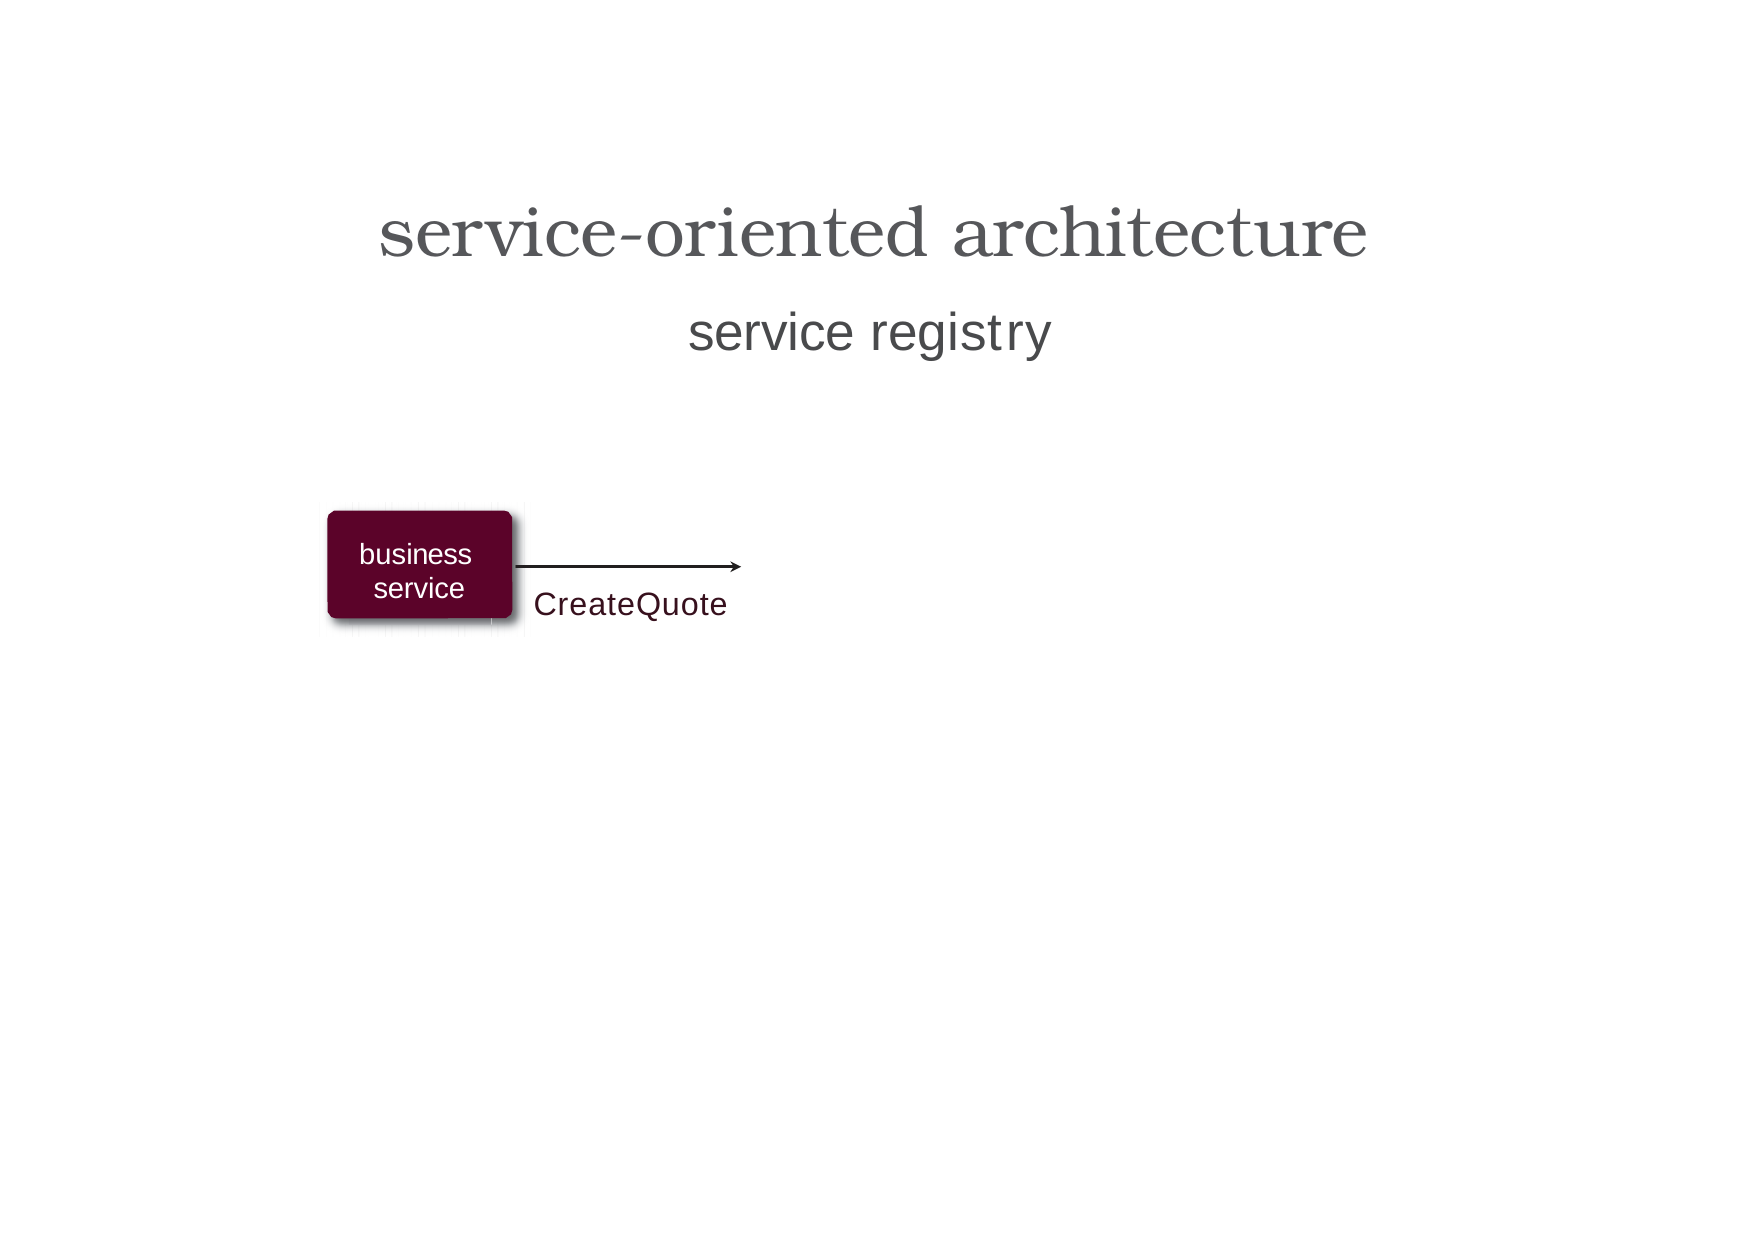

# service-oriented architecture
service registry

business service

CreateQuote